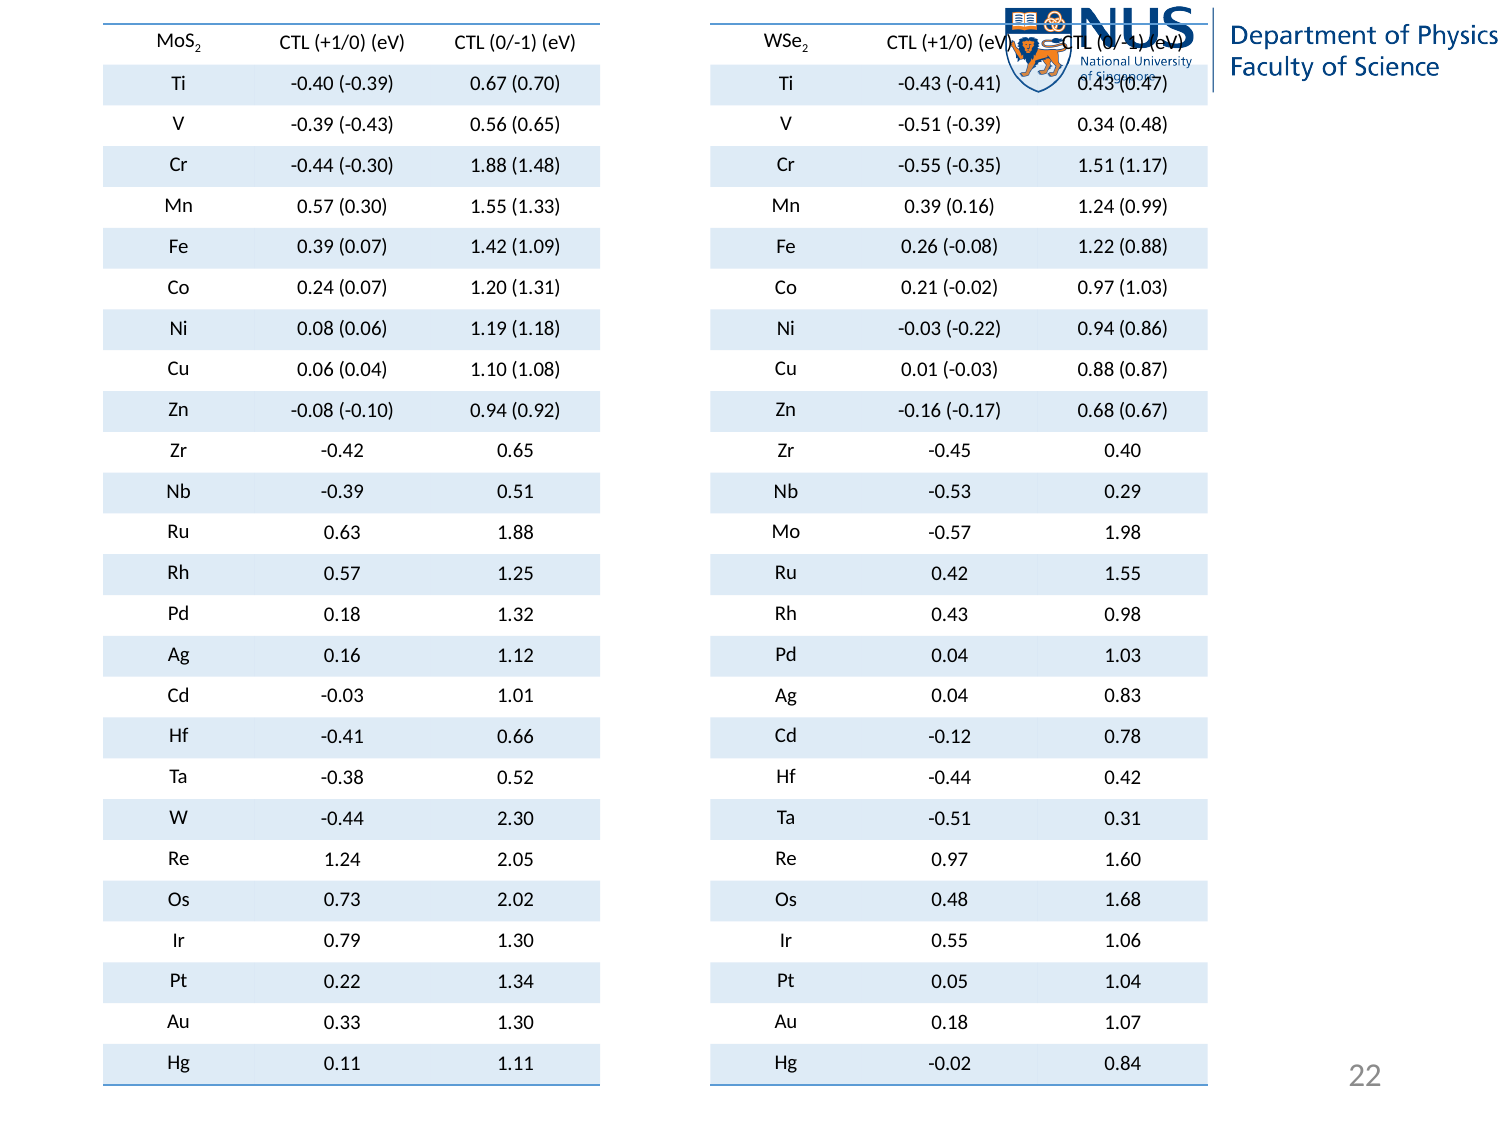

| MoS2 | CTL (+1/0) (eV) | CTL (0/-1) (eV) |
| --- | --- | --- |
| Ti | -0.40 (-0.39) | 0.67 (0.70) |
| V | -0.39 (-0.43) | 0.56 (0.65) |
| Cr | -0.44 (-0.30) | 1.88 (1.48) |
| Mn | 0.57 (0.30) | 1.55 (1.33) |
| Fe | 0.39 (0.07) | 1.42 (1.09) |
| Co | 0.24 (0.07) | 1.20 (1.31) |
| Ni | 0.08 (0.06) | 1.19 (1.18) |
| Cu | 0.06 (0.04) | 1.10 (1.08) |
| Zn | -0.08 (-0.10) | 0.94 (0.92) |
| Zr | -0.42 | 0.65 |
| Nb | -0.39 | 0.51 |
| Ru | 0.63 | 1.88 |
| Rh | 0.57 | 1.25 |
| Pd | 0.18 | 1.32 |
| Ag | 0.16 | 1.12 |
| Cd | -0.03 | 1.01 |
| Hf | -0.41 | 0.66 |
| Ta | -0.38 | 0.52 |
| W | -0.44 | 2.30 |
| Re | 1.24 | 2.05 |
| Os | 0.73 | 2.02 |
| Ir | 0.79 | 1.30 |
| Pt | 0.22 | 1.34 |
| Au | 0.33 | 1.30 |
| Hg | 0.11 | 1.11 |
| WSe2 | CTL (+1/0) (eV) | CTL (0/-1) (eV) |
| --- | --- | --- |
| Ti | -0.43 (-0.41) | 0.43 (0.47) |
| V | -0.51 (-0.39) | 0.34 (0.48) |
| Cr | -0.55 (-0.35) | 1.51 (1.17) |
| Mn | 0.39 (0.16) | 1.24 (0.99) |
| Fe | 0.26 (-0.08) | 1.22 (0.88) |
| Co | 0.21 (-0.02) | 0.97 (1.03) |
| Ni | -0.03 (-0.22) | 0.94 (0.86) |
| Cu | 0.01 (-0.03) | 0.88 (0.87) |
| Zn | -0.16 (-0.17) | 0.68 (0.67) |
| Zr | -0.45 | 0.40 |
| Nb | -0.53 | 0.29 |
| Mo | -0.57 | 1.98 |
| Ru | 0.42 | 1.55 |
| Rh | 0.43 | 0.98 |
| Pd | 0.04 | 1.03 |
| Ag | 0.04 | 0.83 |
| Cd | -0.12 | 0.78 |
| Hf | -0.44 | 0.42 |
| Ta | -0.51 | 0.31 |
| Re | 0.97 | 1.60 |
| Os | 0.48 | 1.68 |
| Ir | 0.55 | 1.06 |
| Pt | 0.05 | 1.04 |
| Au | 0.18 | 1.07 |
| Hg | -0.02 | 0.84 |
22